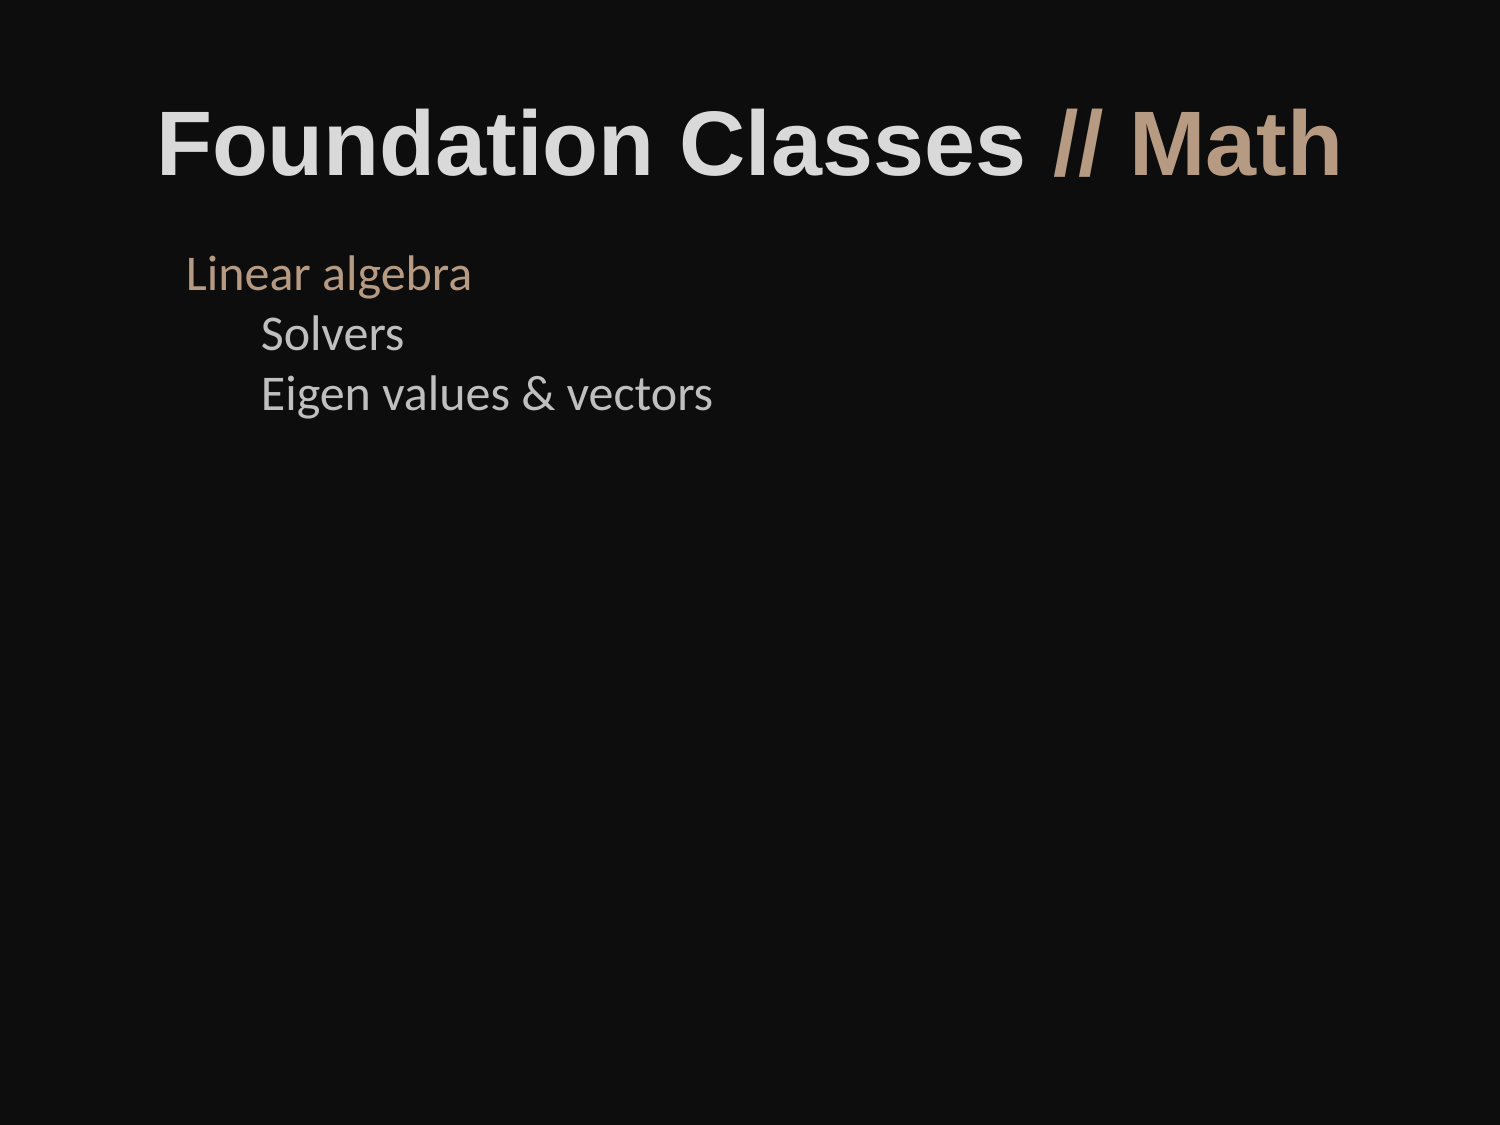

Foundation Classes // Math
Linear algebra
Solvers
Eigen values & vectors